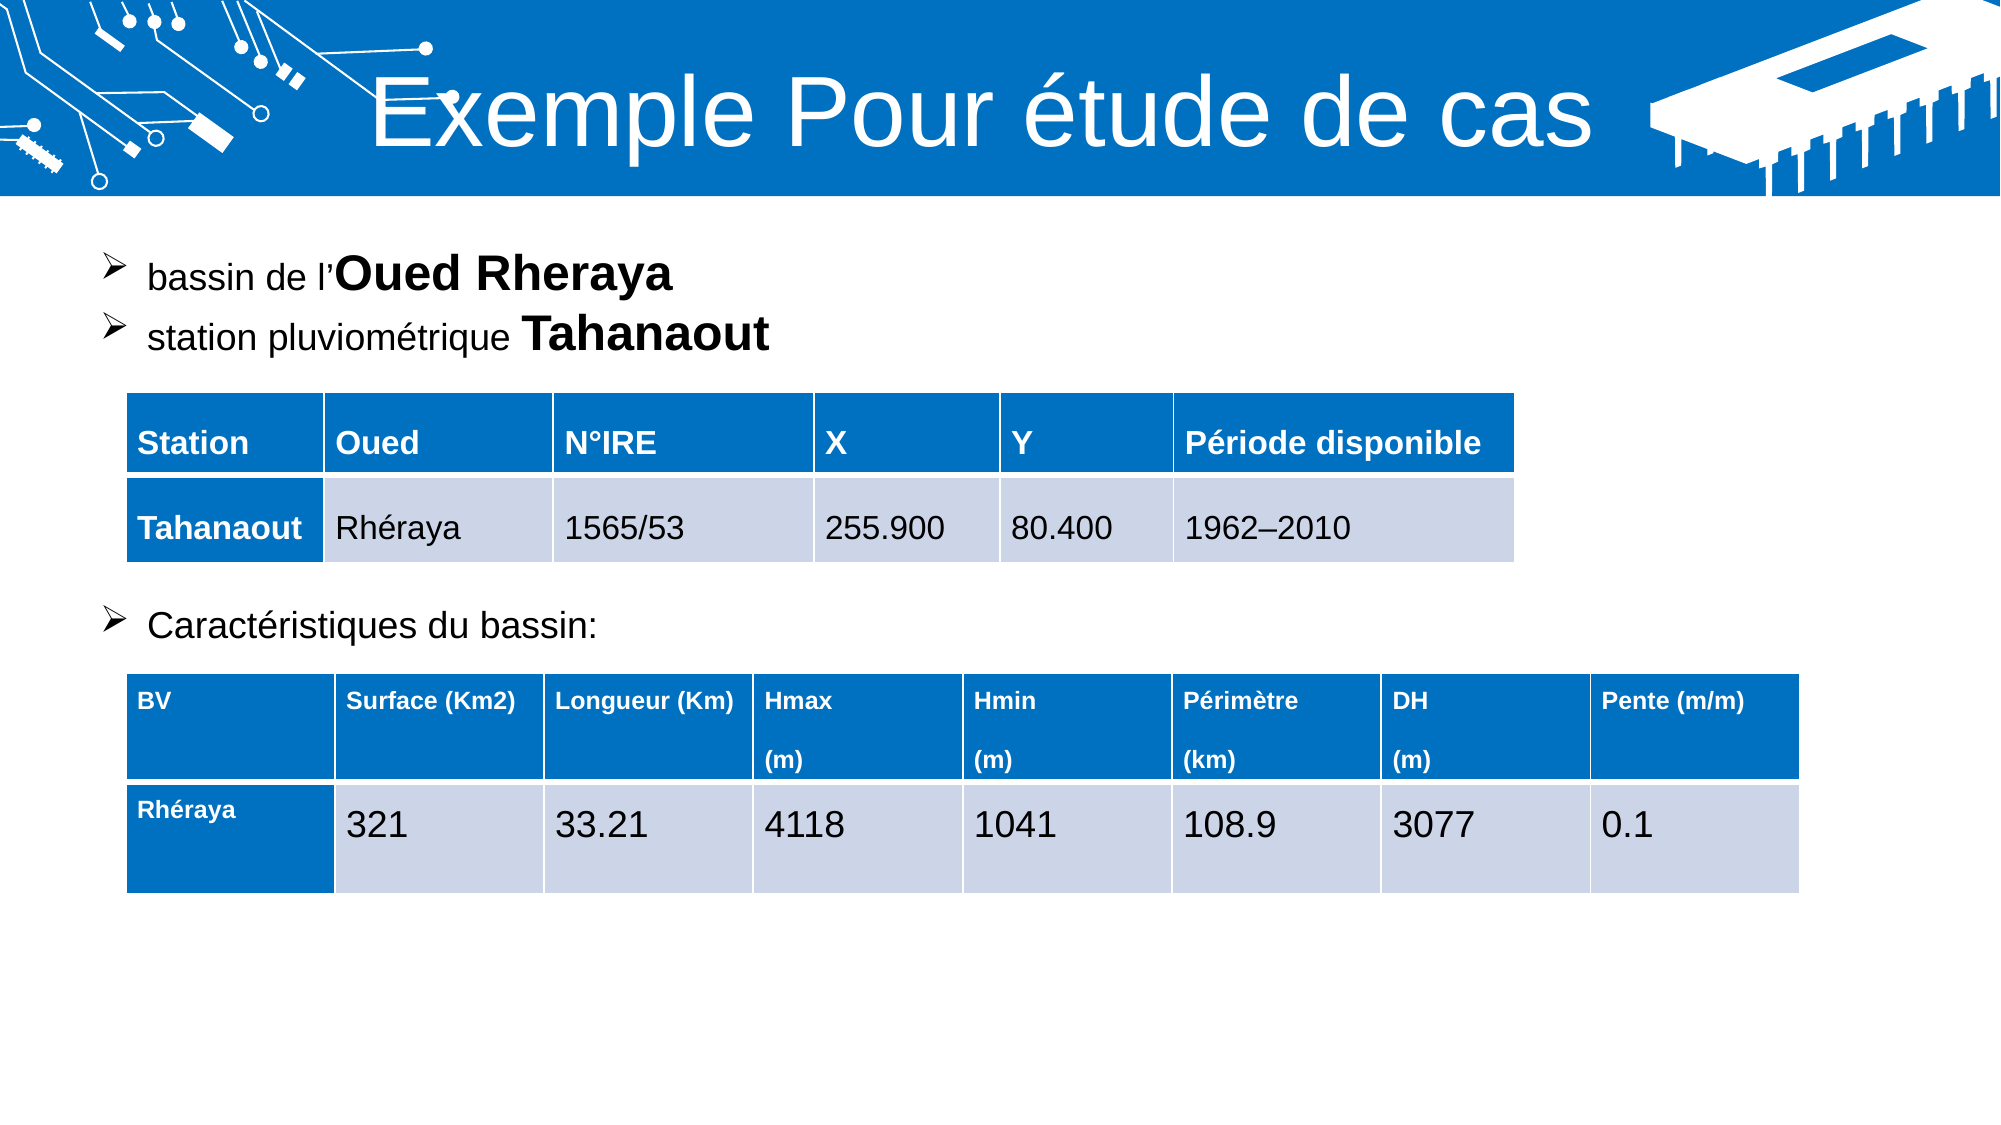

Exemple Pour étude de cas
bassin de l’Oued Rheraya
station pluviométrique Tahanaout

Caractéristiques du bassin:
| Station | Oued | N°IRE | X | Y | Période disponible |
| --- | --- | --- | --- | --- | --- |
| Tahanaout | Rhéraya | 1565/53 | 255.900 | 80.400 | 1962–2010 |
| BV | Surface (Km2) | Longueur (Km) | Hmax (m) | Hmin (m) | Périmètre (km) | DH (m) | Pente (m/m) |
| --- | --- | --- | --- | --- | --- | --- | --- |
| Rhéraya | 321 | 33.21 | 4118 | 1041 | 108.9 | 3077 | 0.1 |